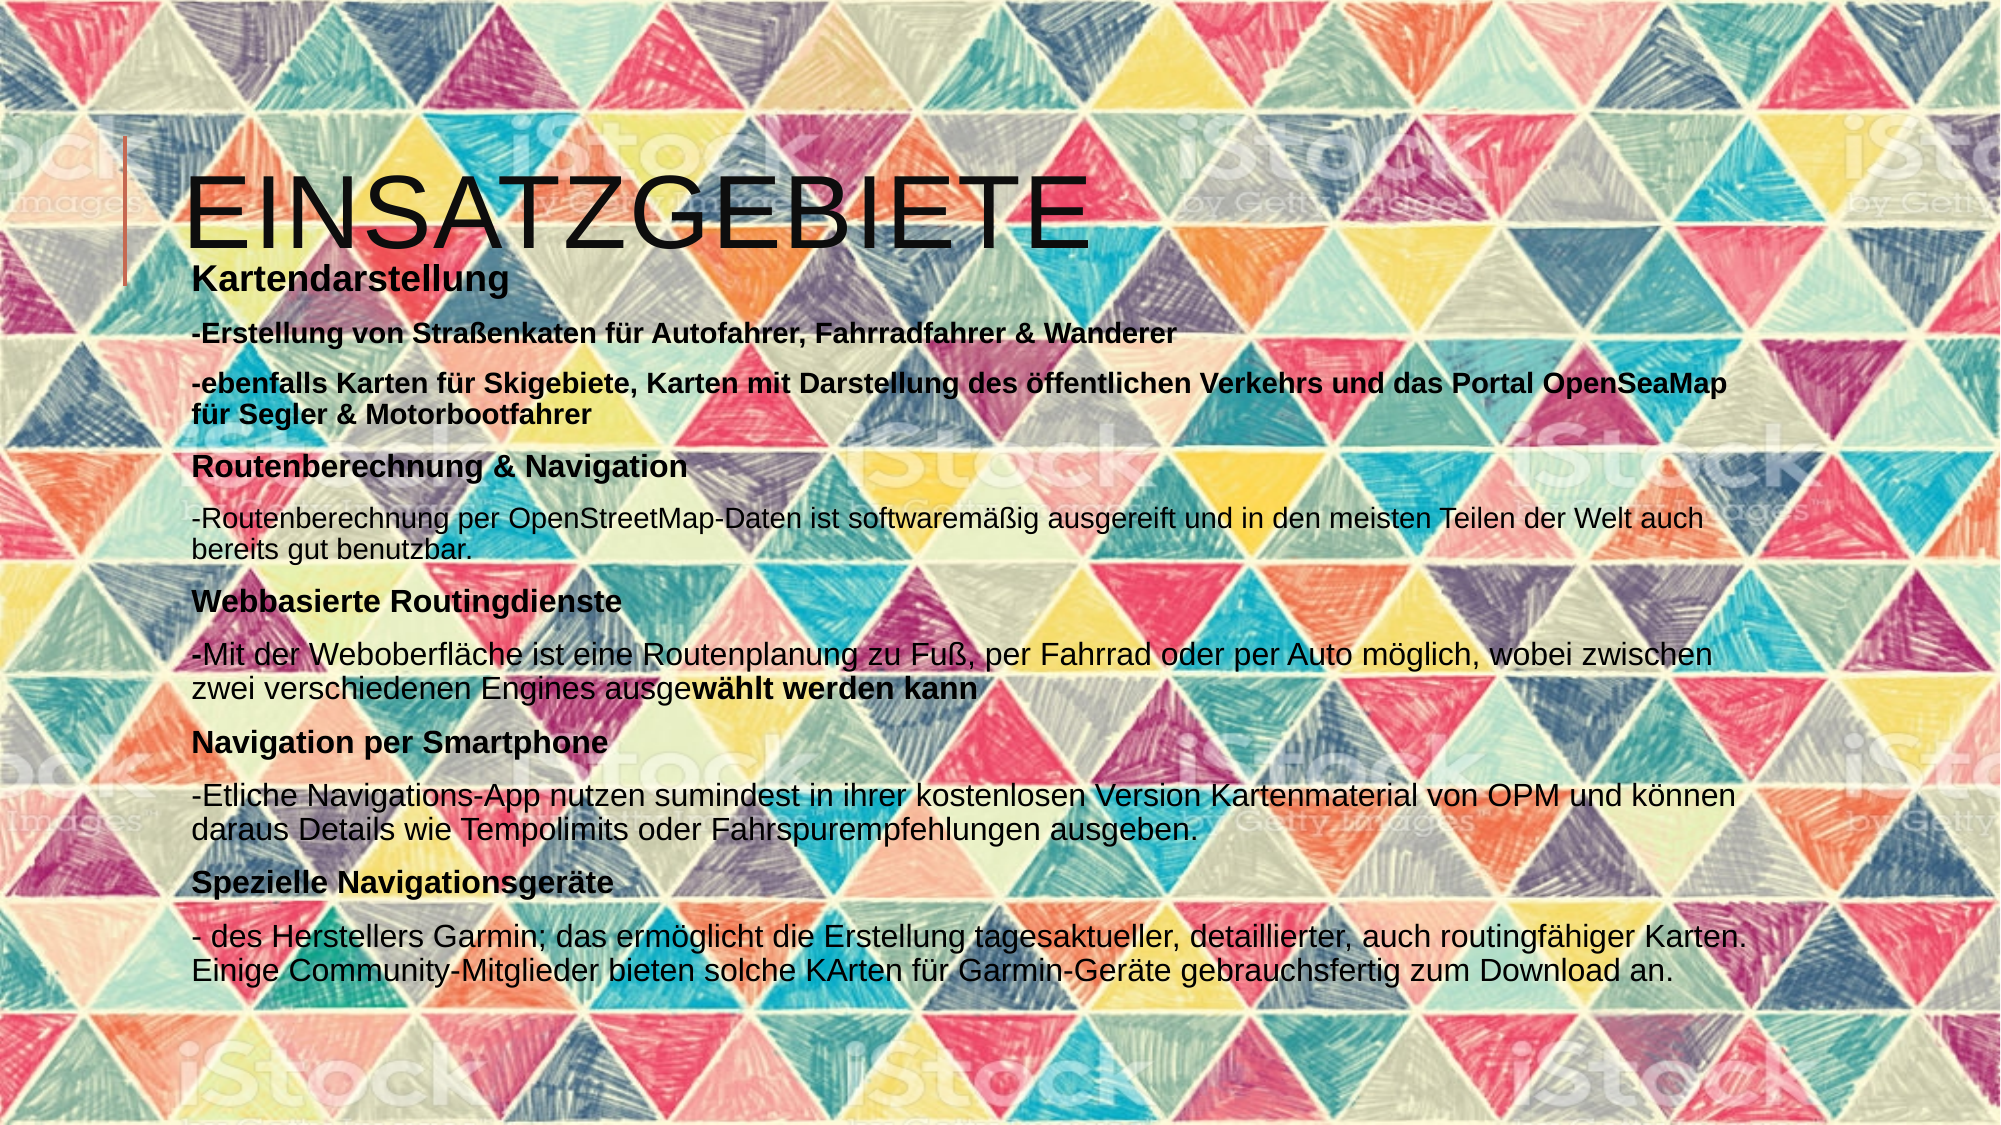

# Einsatzgebiete
Kartendarstellung
-Erstellung von Straßenkaten für Autofahrer, Fahrradfahrer & Wanderer
-ebenfalls Karten für Skigebiete, Karten mit Darstellung des öffentlichen Verkehrs und das Portal OpenSeaMap für Segler & Motorbootfahrer
Routenberechnung & Navigation
-Routenberechnung per OpenStreetMap-Daten ist softwaremäßig ausgereift und in den meisten Teilen der Welt auch bereits gut benutzbar.
Webbasierte Routingdienste
-Mit der Weboberfläche ist eine Routenplanung zu Fuß, per Fahrrad oder per Auto möglich, wobei zwischen zwei verschiedenen Engines ausgewählt werden kann
Navigation per Smartphone
-Etliche Navigations-App nutzen sumindest in ihrer kostenlosen Version Kartenmaterial von OPM und können daraus Details wie Tempolimits oder Fahrspurempfehlungen ausgeben.
Spezielle Navigationsgeräte
- des Herstellers Garmin; das ermöglicht die Erstellung tagesaktueller, detaillierter, auch routingfähiger Karten. Einige Community-Mitglieder bieten solche KArten für Garmin-Geräte gebrauchsfertig zum Download an.